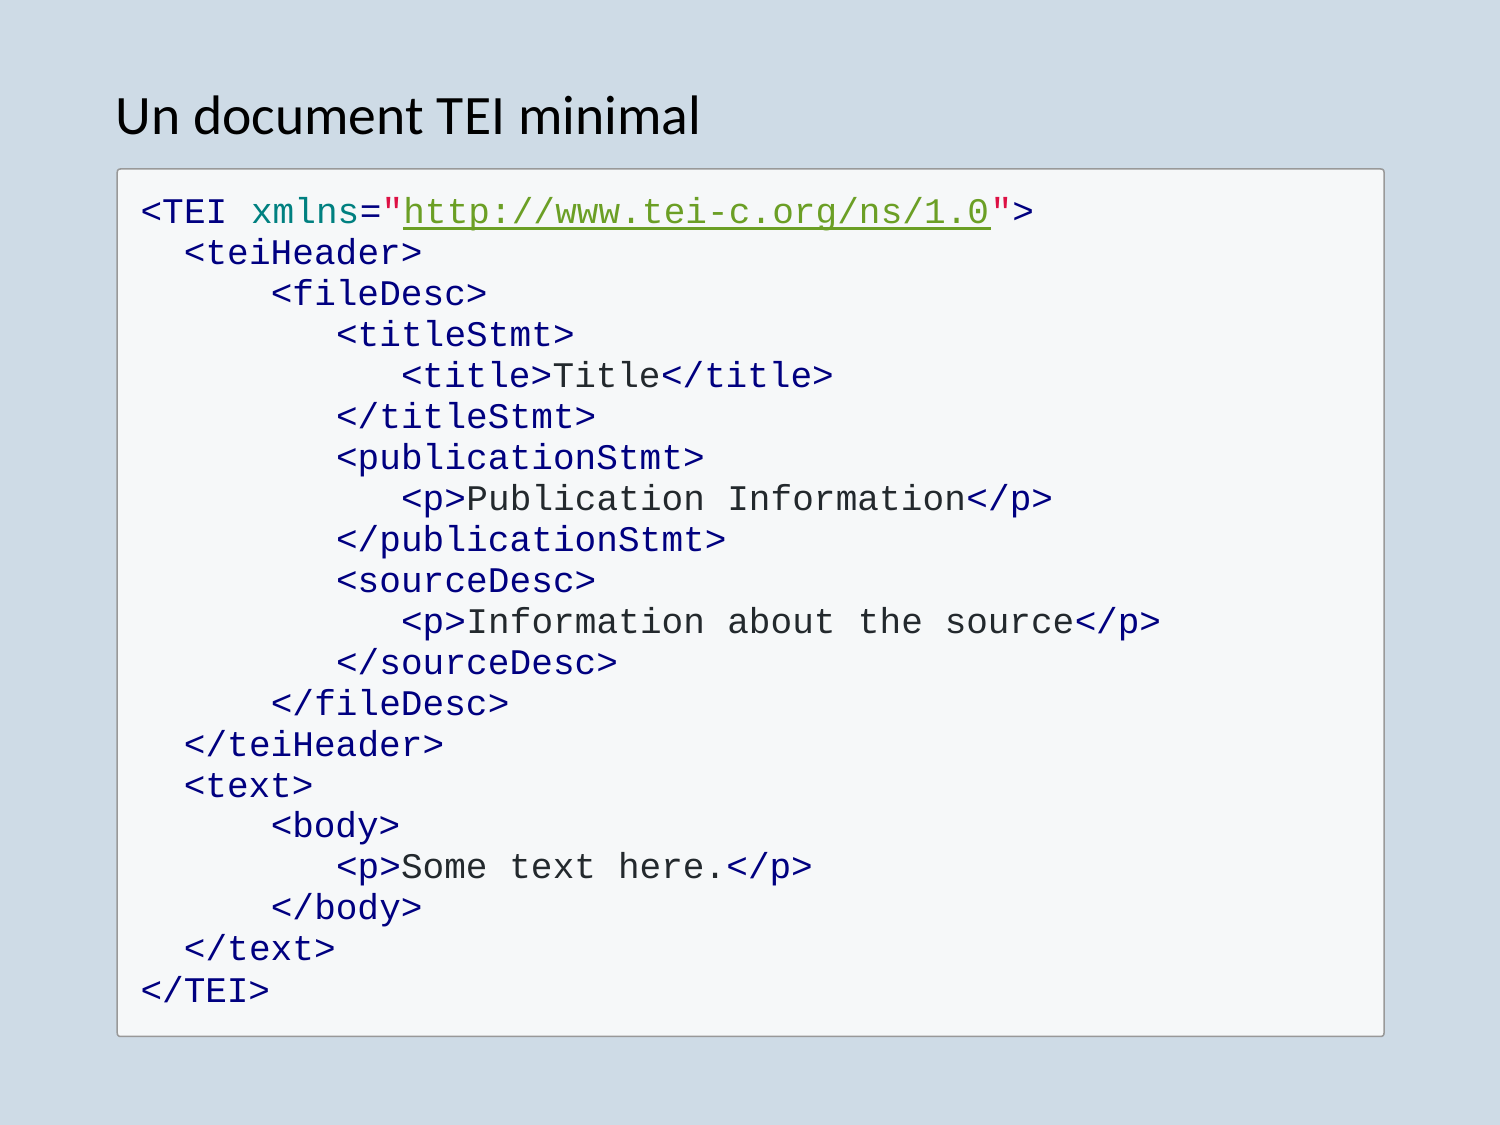

# Un document TEI minimal

<TEI	xmlns="http://www.tei-c.org/ns/1.0">
<teiHeader>
<fileDesc>
<titleStmt>
<title>Title</title>
</titleStmt>
<publicationStmt>
<p>Publication Information</p>
</publicationStmt>
<sourceDesc>
<p>Information about the source</p>
</sourceDesc>
</fileDesc>
</teiHeader>
<text>
<body>
<p>Some text here.</p>
</body>
</text>
</TEI>